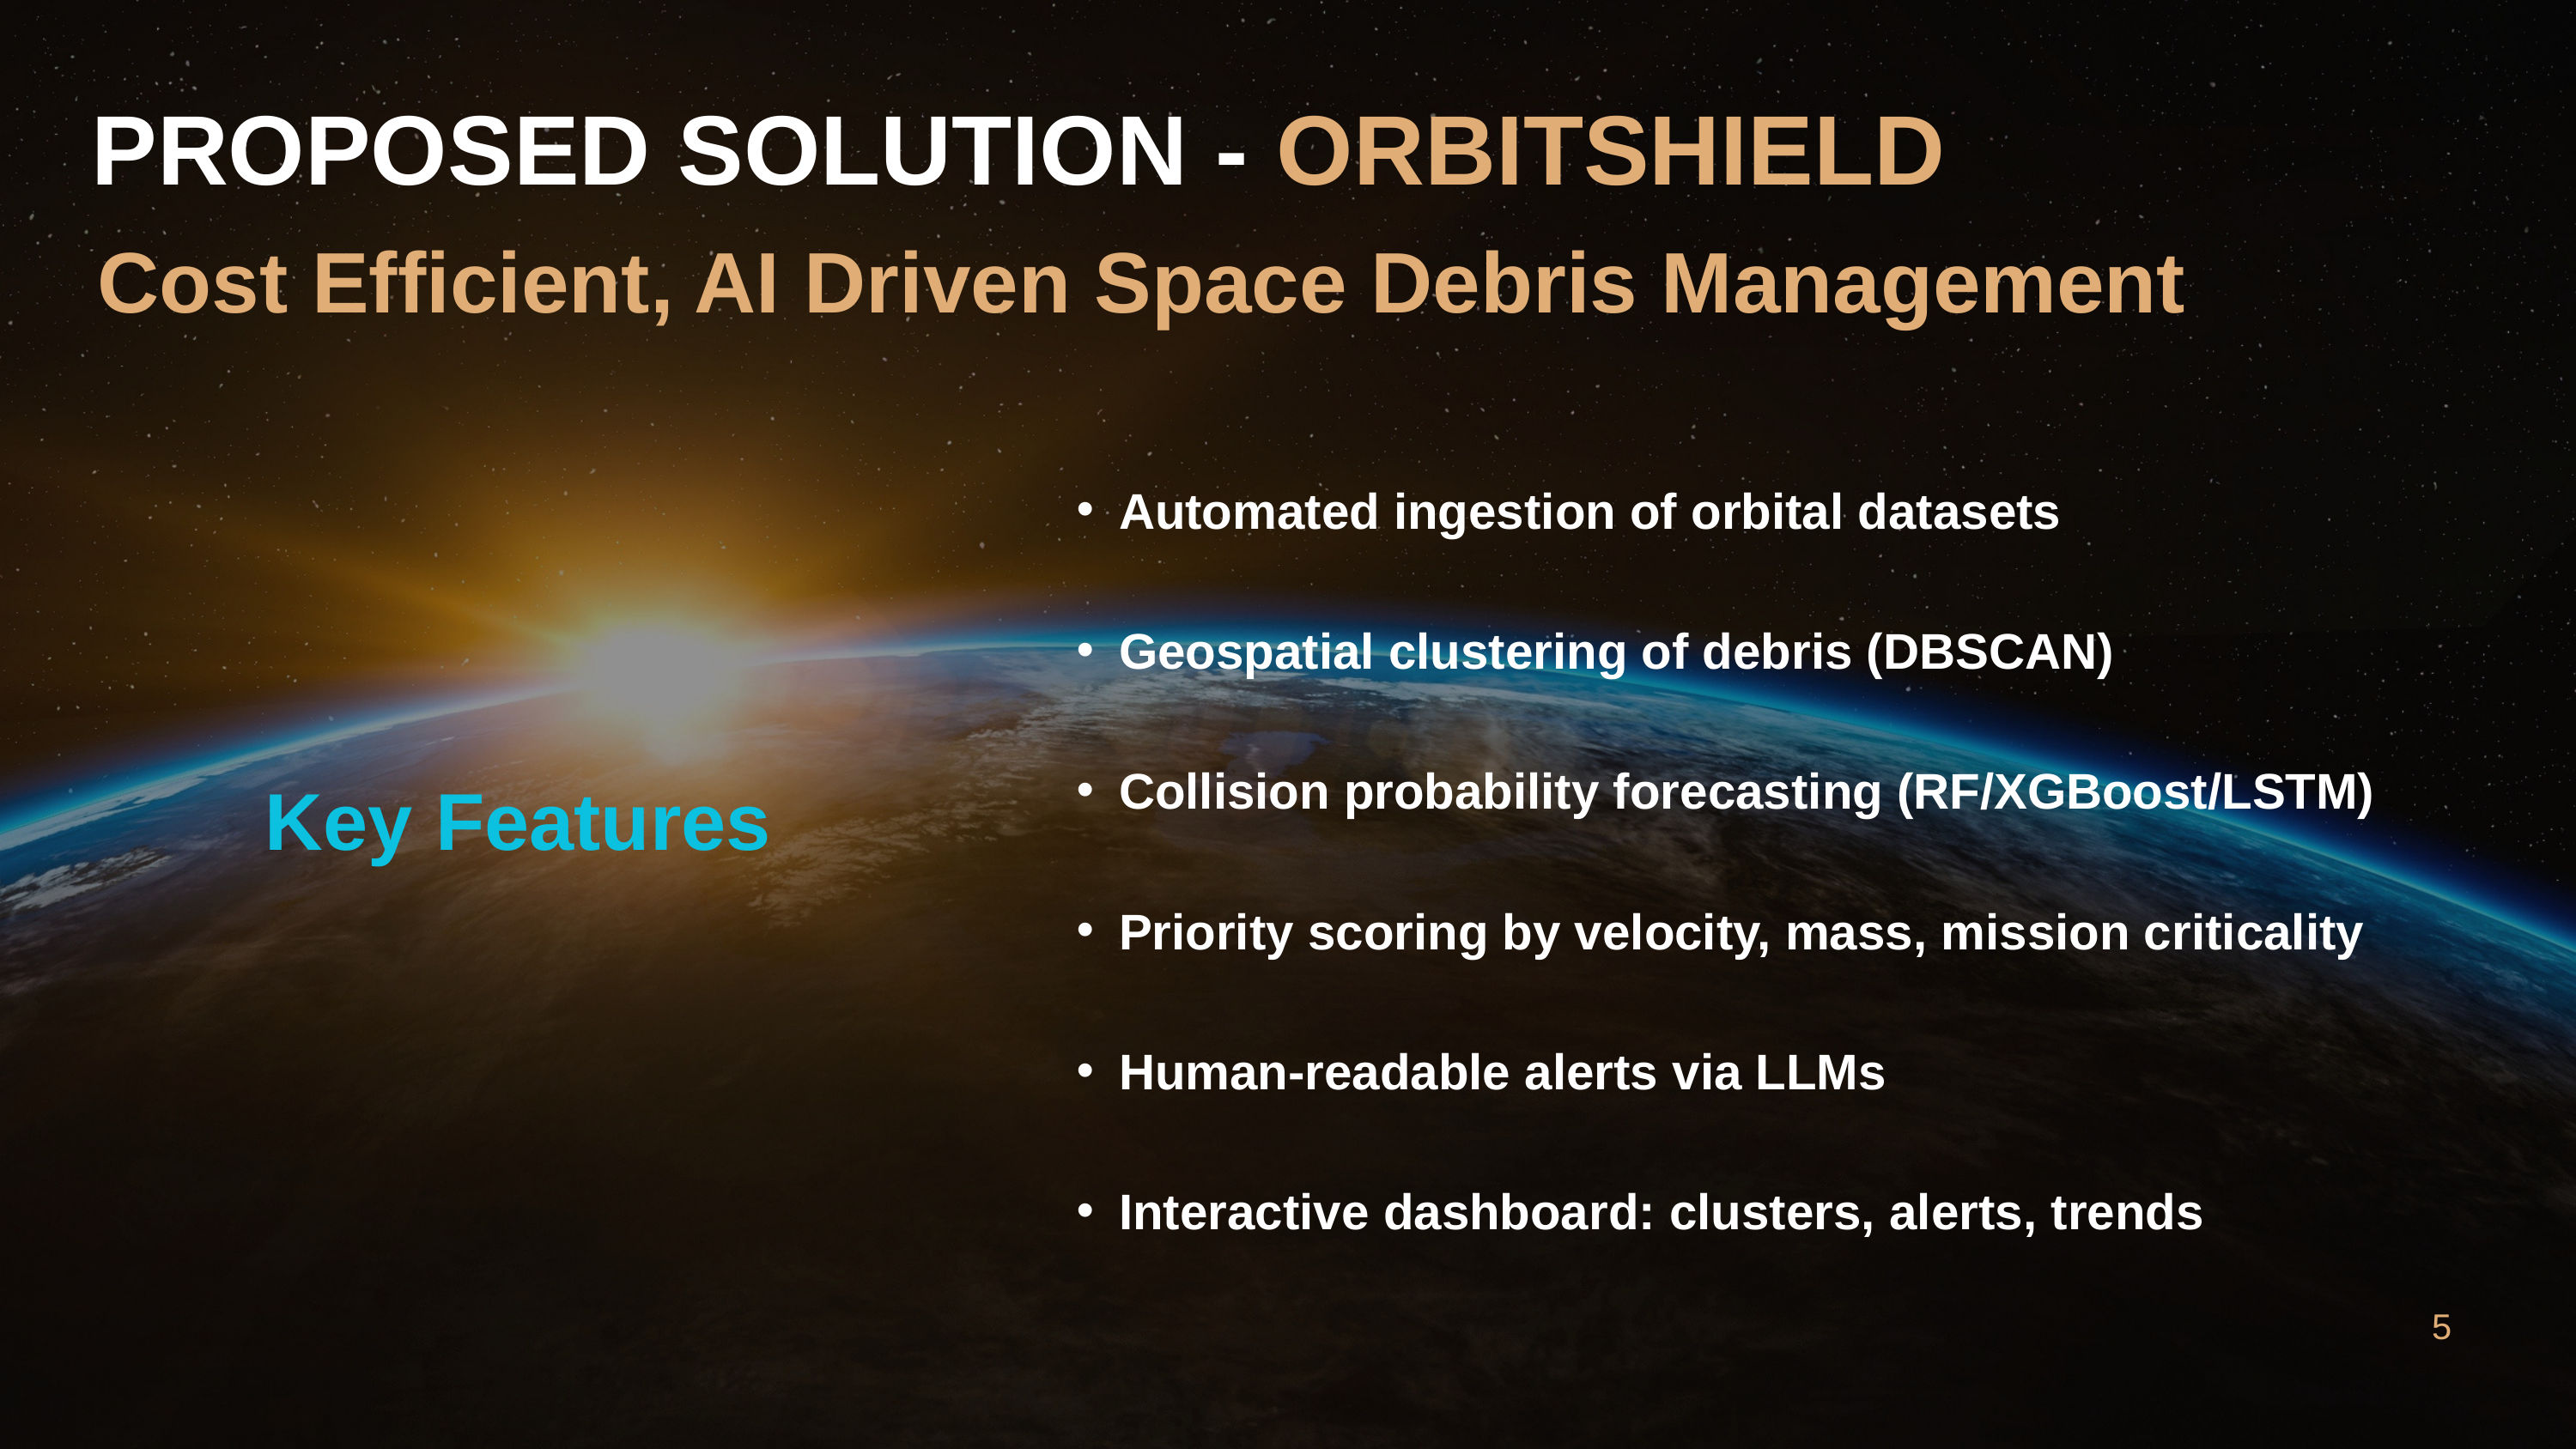

PROPOSED SOLUTION - ORBITSHIELD
Cost Efficient, AI Driven Space Debris Management
Automated ingestion of orbital datasets

Geospatial clustering of debris (DBSCAN)

Collision probability forecasting (RF/XGBoost/LSTM)

Priority scoring by velocity, mass, mission criticality

Human-readable alerts via LLMs

Interactive dashboard: clusters, alerts, trends

Key Features
5